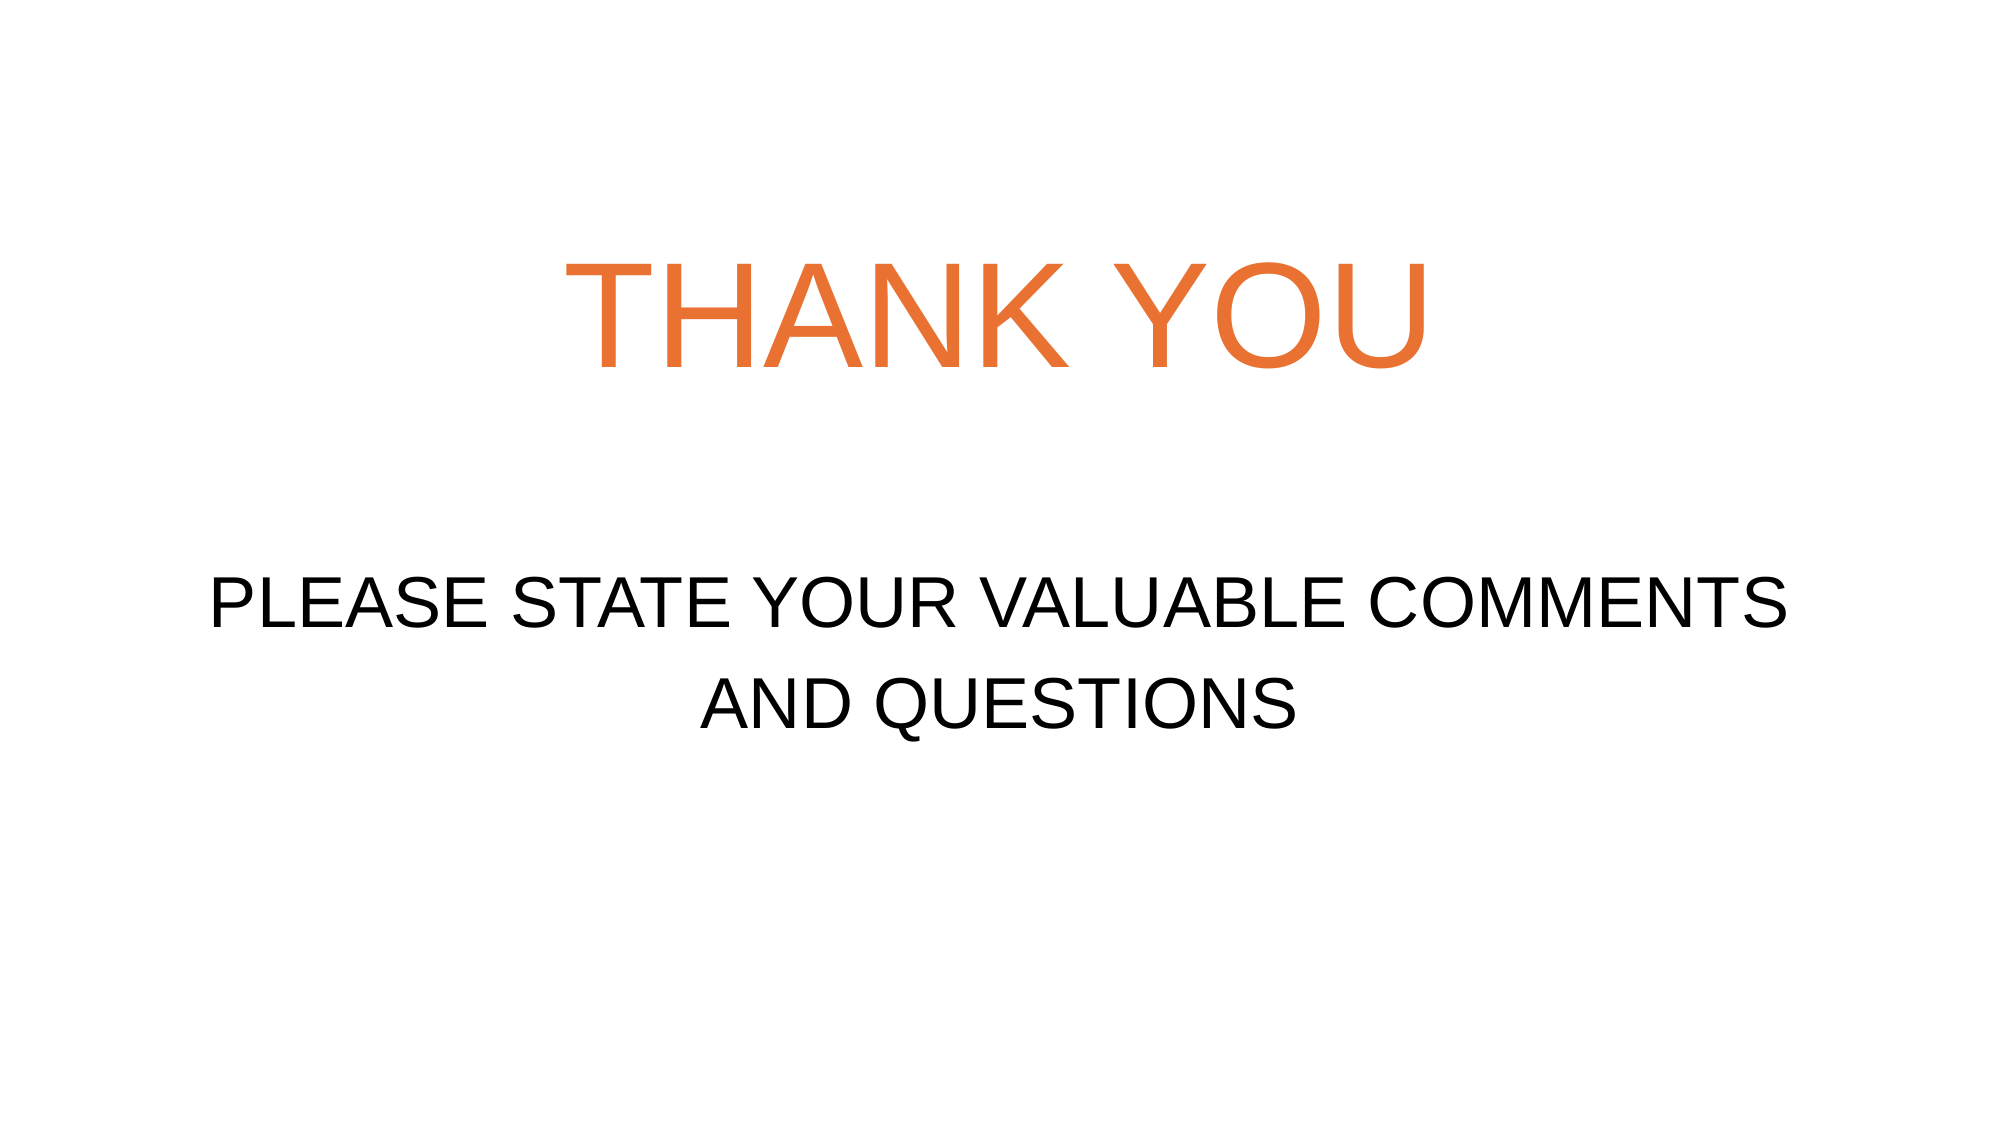

THANK YOU
PLEASE STATE YOUR VALUABLE COMMENTS AND QUESTIONS